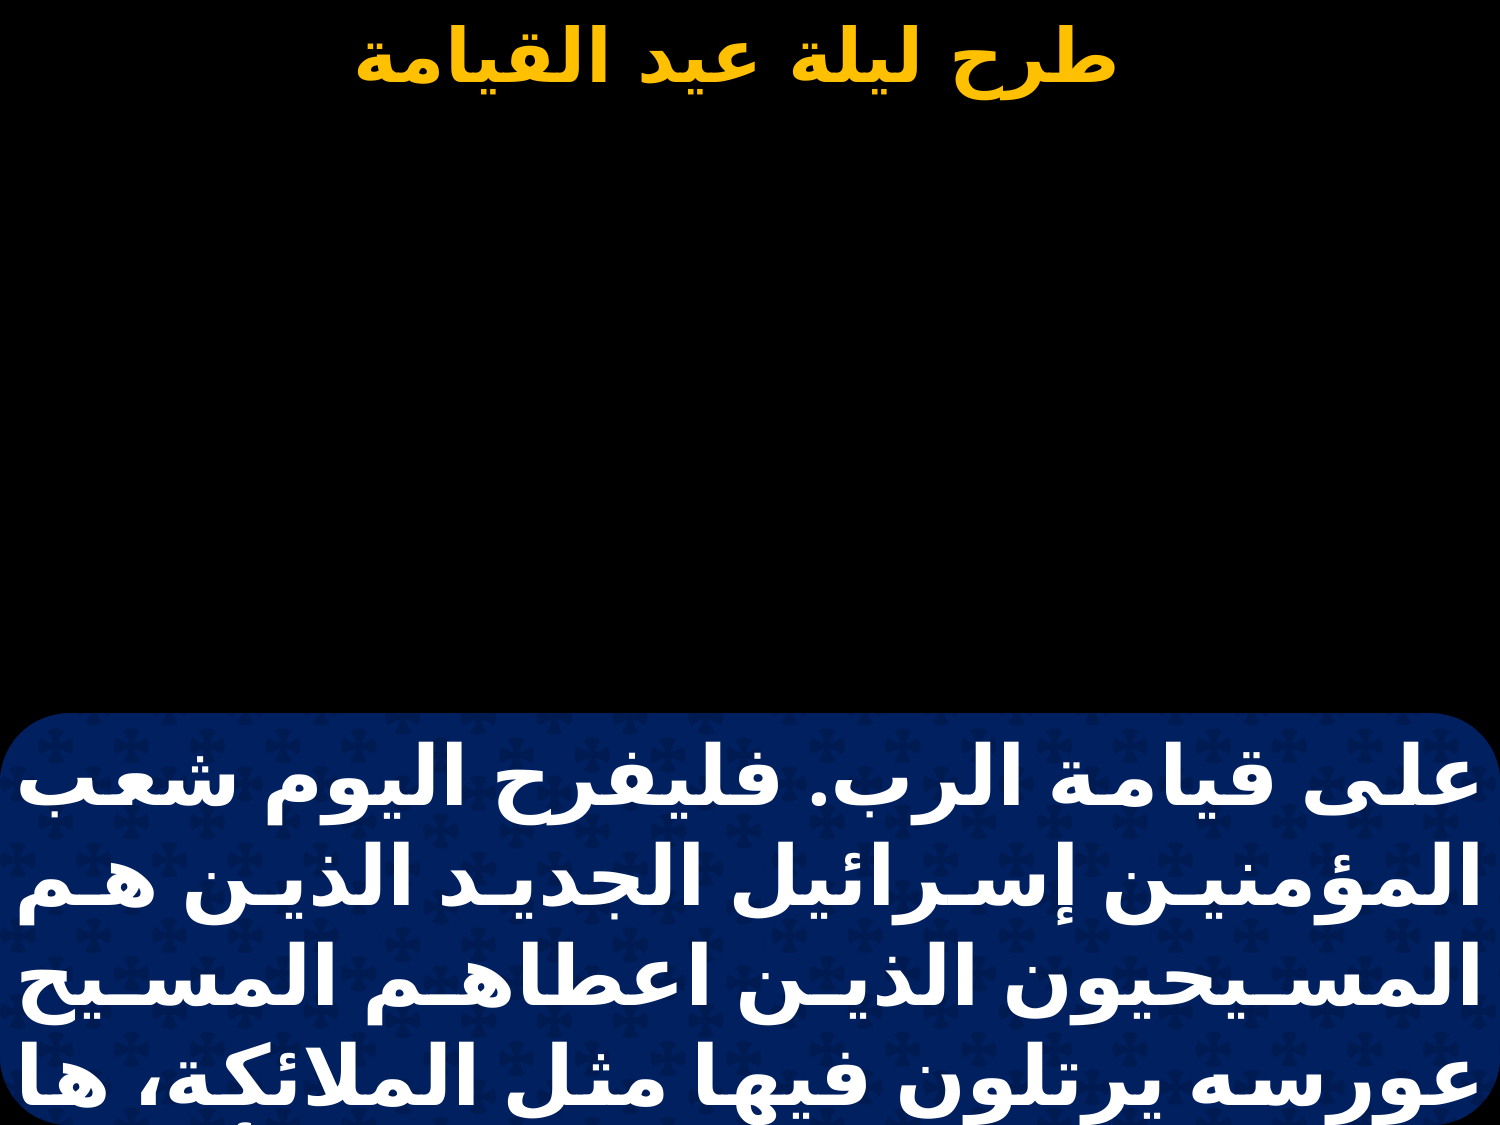

#
على قيامة الرب. فليفرح اليوم شعب المؤمنين إسرائيل الجديد الذين هم المسيحيون الذين اعطاهم المسيح عورسه يرتلون فيها مثل الملائكة، ها قد قام الرب مثل النائم وضرب أعدائه اليهود المخالفين. اما الذين في